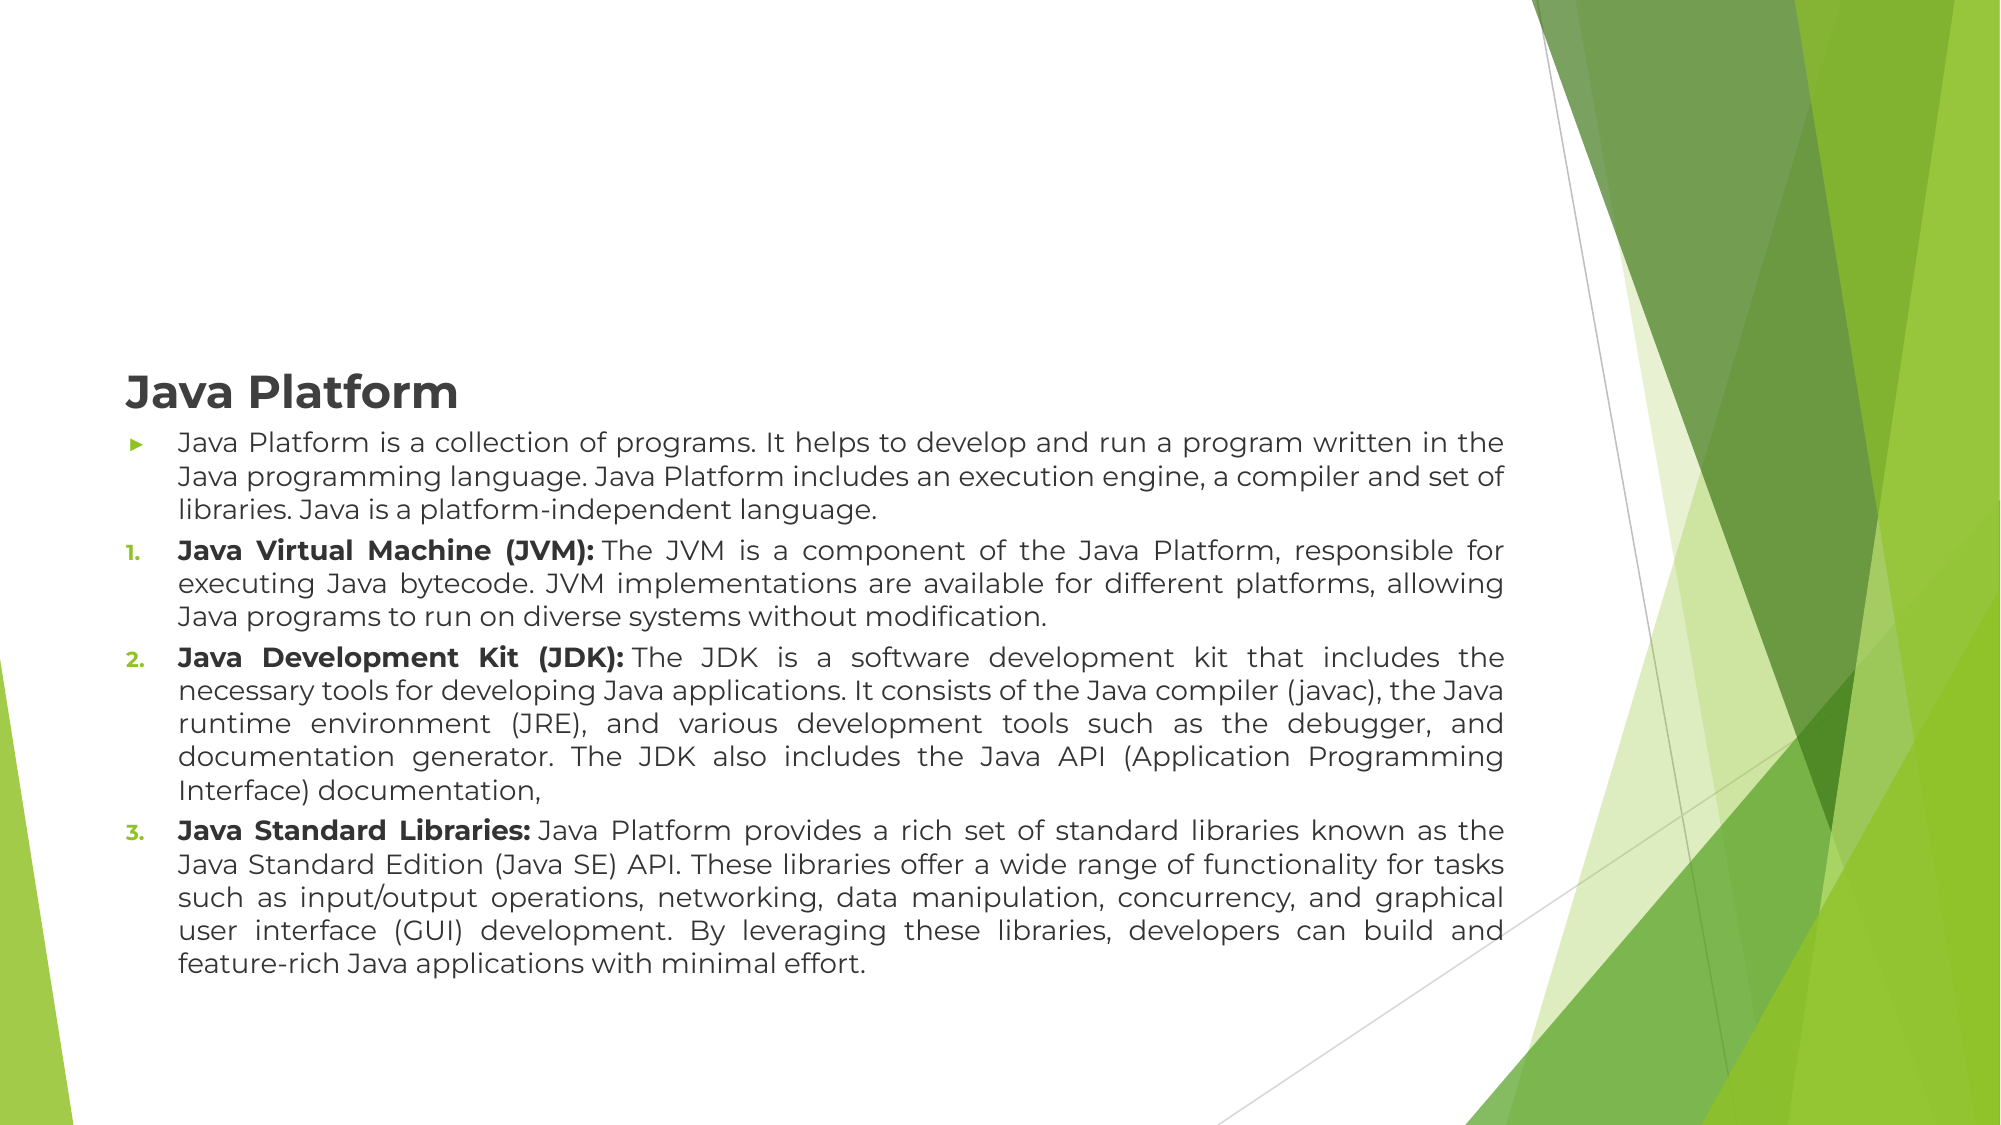

#
Java Platform
Java Platform is a collection of programs. It helps to develop and run a program written in the Java programming language. Java Platform includes an execution engine, a compiler and set of libraries. Java is a platform-independent language.
Java Virtual Machine (JVM): The JVM is a component of the Java Platform, responsible for executing Java bytecode. JVM implementations are available for different platforms, allowing Java programs to run on diverse systems without modification.
Java Development Kit (JDK): The JDK is a software development kit that includes the necessary tools for developing Java applications. It consists of the Java compiler (javac), the Java runtime environment (JRE), and various development tools such as the debugger, and documentation generator. The JDK also includes the Java API (Application Programming Interface) documentation,
Java Standard Libraries: Java Platform provides a rich set of standard libraries known as the Java Standard Edition (Java SE) API. These libraries offer a wide range of functionality for tasks such as input/output operations, networking, data manipulation, concurrency, and graphical user interface (GUI) development. By leveraging these libraries, developers can build and feature-rich Java applications with minimal effort.